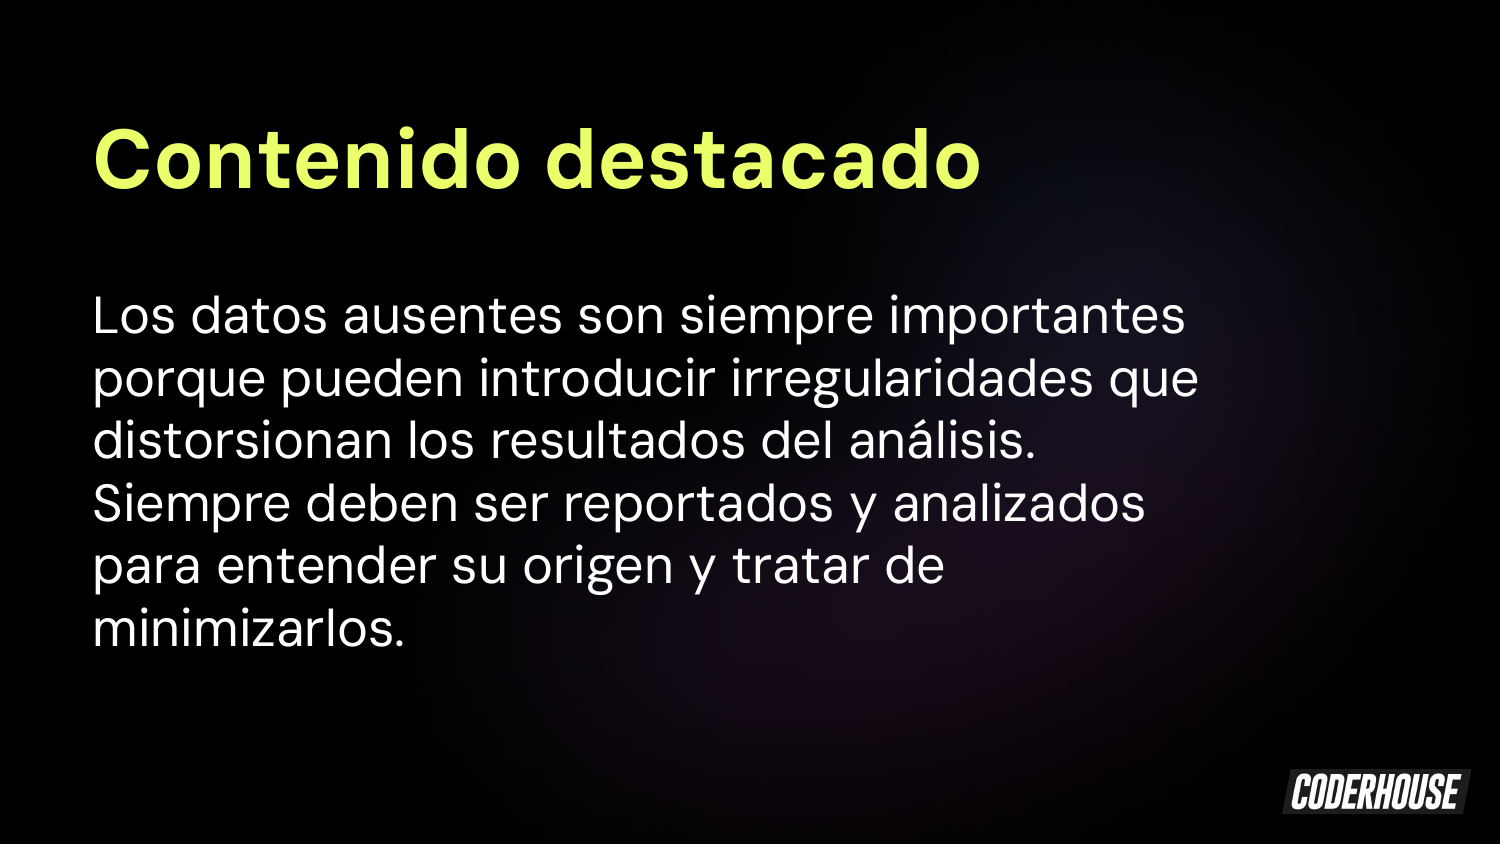

Contenido destacado
Los datos ausentes son siempre importantes porque pueden introducir irregularidades que distorsionan los resultados del análisis. Siempre deben ser reportados y analizados para entender su origen y tratar de minimizarlos.